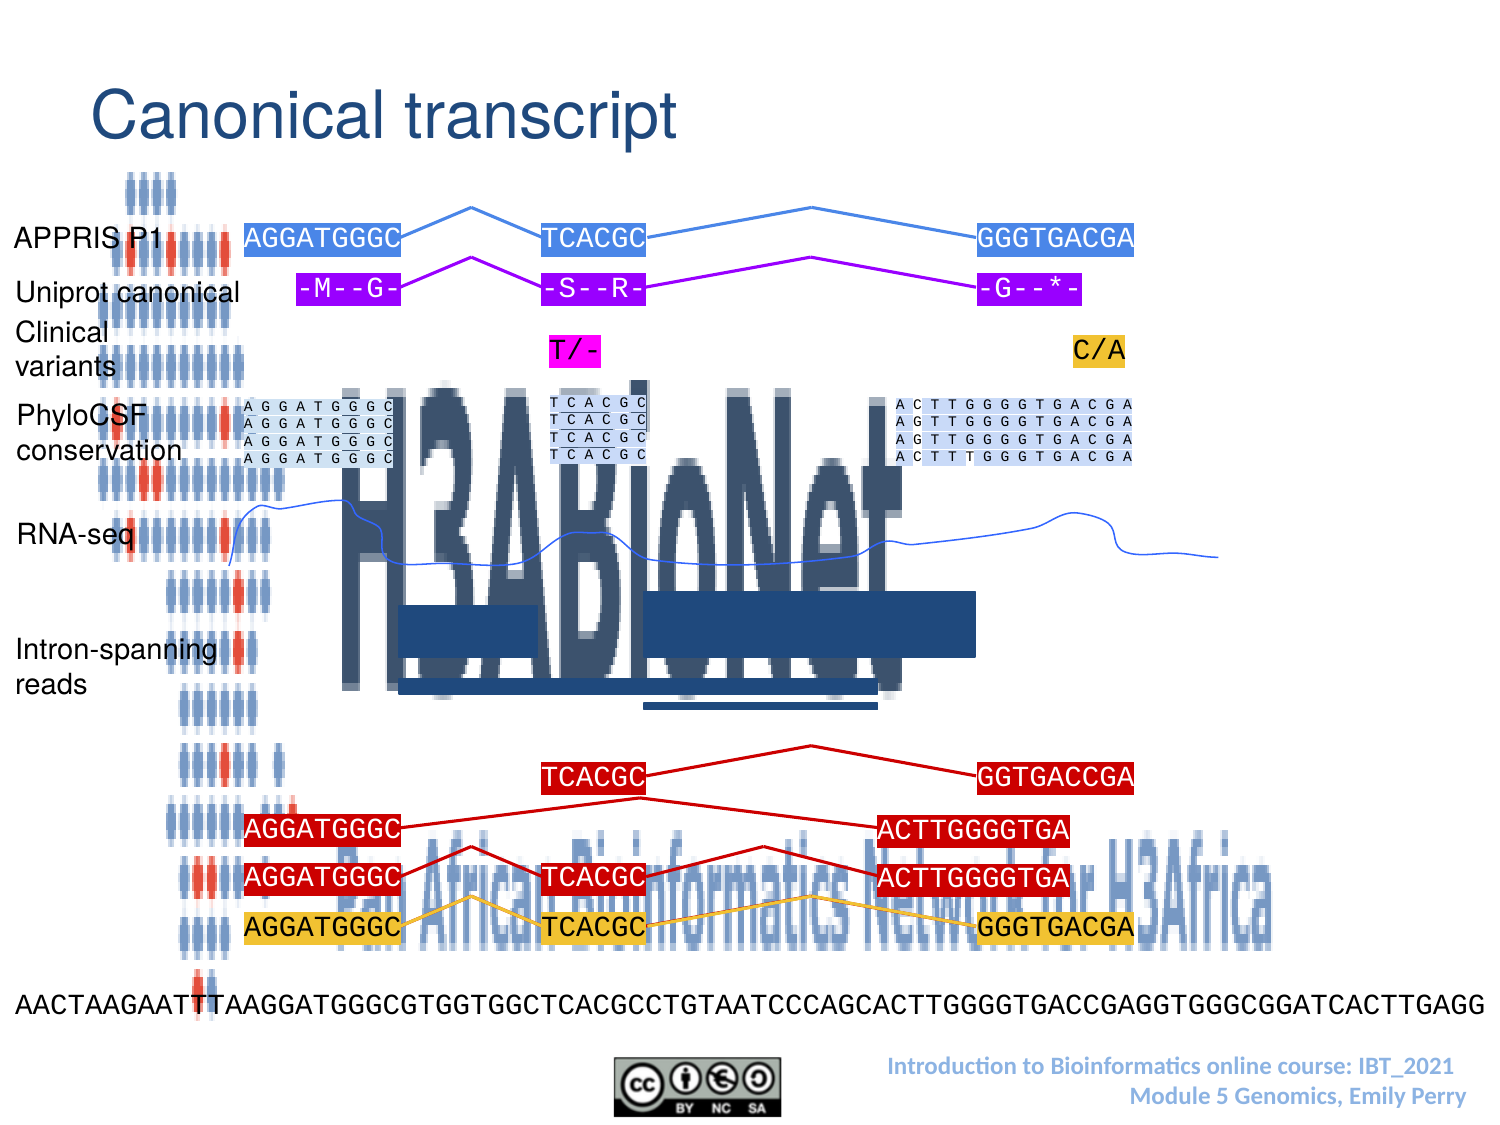

# Canonical transcript
AGGATGGGC
TCACGC
GGGTGACGA
APPRIS P1
   -M--G-
-S--R-
-G--*-
Uniprot canonical
Clinical variants
T/-
C/A
T C A C G C
T C A C G C
T C A C G C
T C A C G C
A C T T G G G G T G A C G A
A G T T G G G G T G A C G A
A G T T G G G G T G A C G A
A C T T T G G G T G A C G A
PhyloCSF conservation
A G G A T G G G C
A G G A T G G G C
A G G A T G G G C
A G G A T G G G C

RNA-seq

Intron-spanning reads

TCACGC
GGTGACCGA
AGGATGGGC
ACTTGGGGTGA
AGGATGGGC
TCACGC
ACTTGGGGTGA
AGGATGGGC
TCACGC
GGGTGACGA
AGGATGGGC
TCACGC
GGGTGACGA
AACTAAGAATTTAAGGATGGGCGTGGTGGCTCACGCCTGTAATCCCAGCACTTGGGGTGACCGAGGTGGGCGGATCACTTGAGG